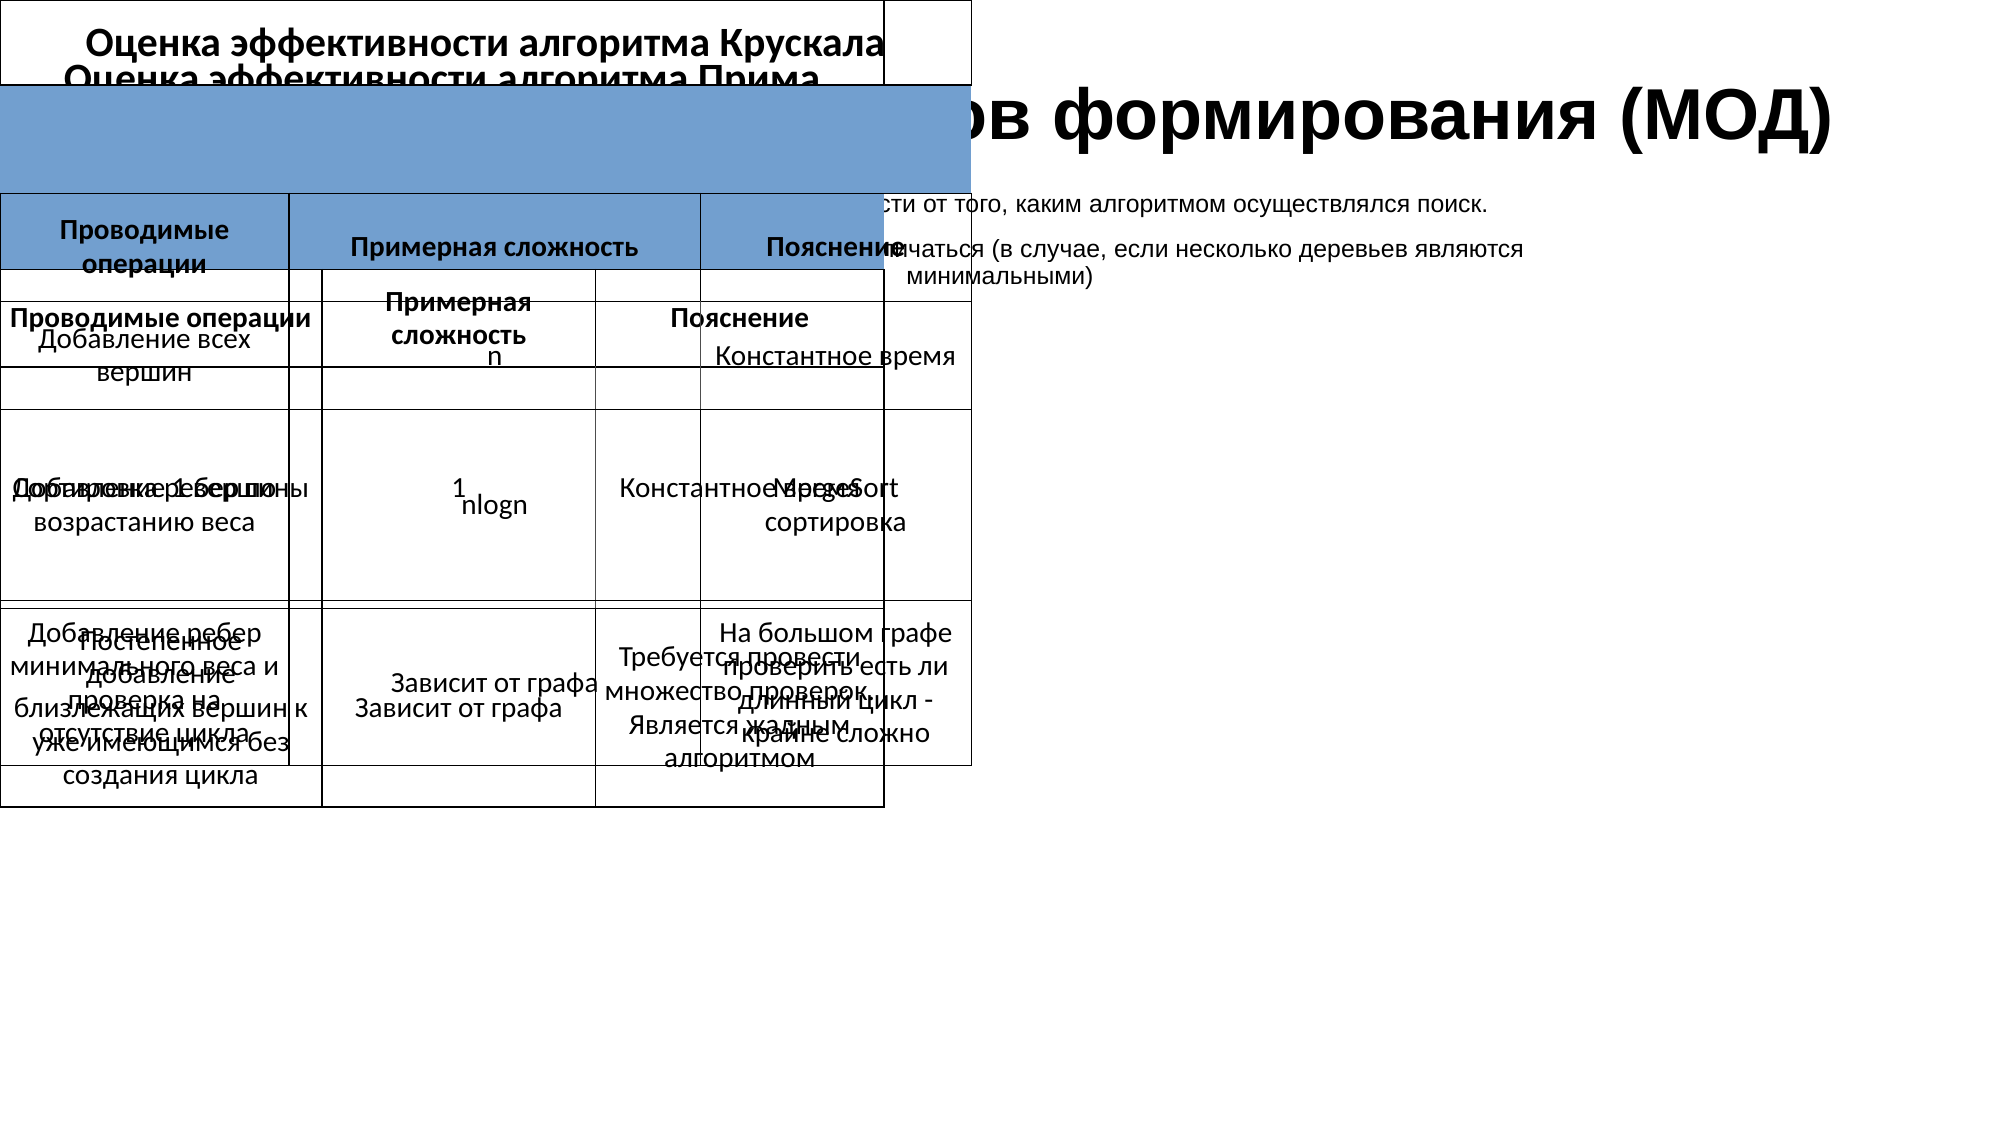

# Сравнение алгоритмов формирования (МОД)
Вес МОД = 21942 вне зависимости от того, каким алгоритмом осуществлялся поиск.
Сформированное дерево может отличаться (в случае, если несколько деревьев являются минимальными)
| Оценка эффективности алгоритма Крускала |  |  |  |
| --- | --- | --- | --- |
|  |  |  |  |
| Проводимые операции | Примерная сложность |  | Пояснение |
| Добавление всех вершин | n |  | Константное время |
| Сортировка ребер по возрастанию веса | nlogn |  | MergeSort сортировка |
| Добавление ребер минимального веса и проверка на отсутствие цикла | Зависит от графа |  | На большом графе проверить есть ли длинный цикл - крайне сложно |
| Вывод | Хорошо подходит для небольших графов |  |  |
| Оценка эффективности алгоритма Прима |  |  |  |
| --- | --- | --- | --- |
|  |  |  |  |
| Проводимые операции | Примерная сложность |  | Пояснение |
| Добавление 1 вершины | 1 |  | Константное время |
| Постепенное добавление близлежащих вершин к уже имеющимся без создания цикла | Зависит от графа |  | Требуется провести множество проверок. Является жадным алгоритмом |
| Вывод | Хорошо подходит для больших графов |  |  |